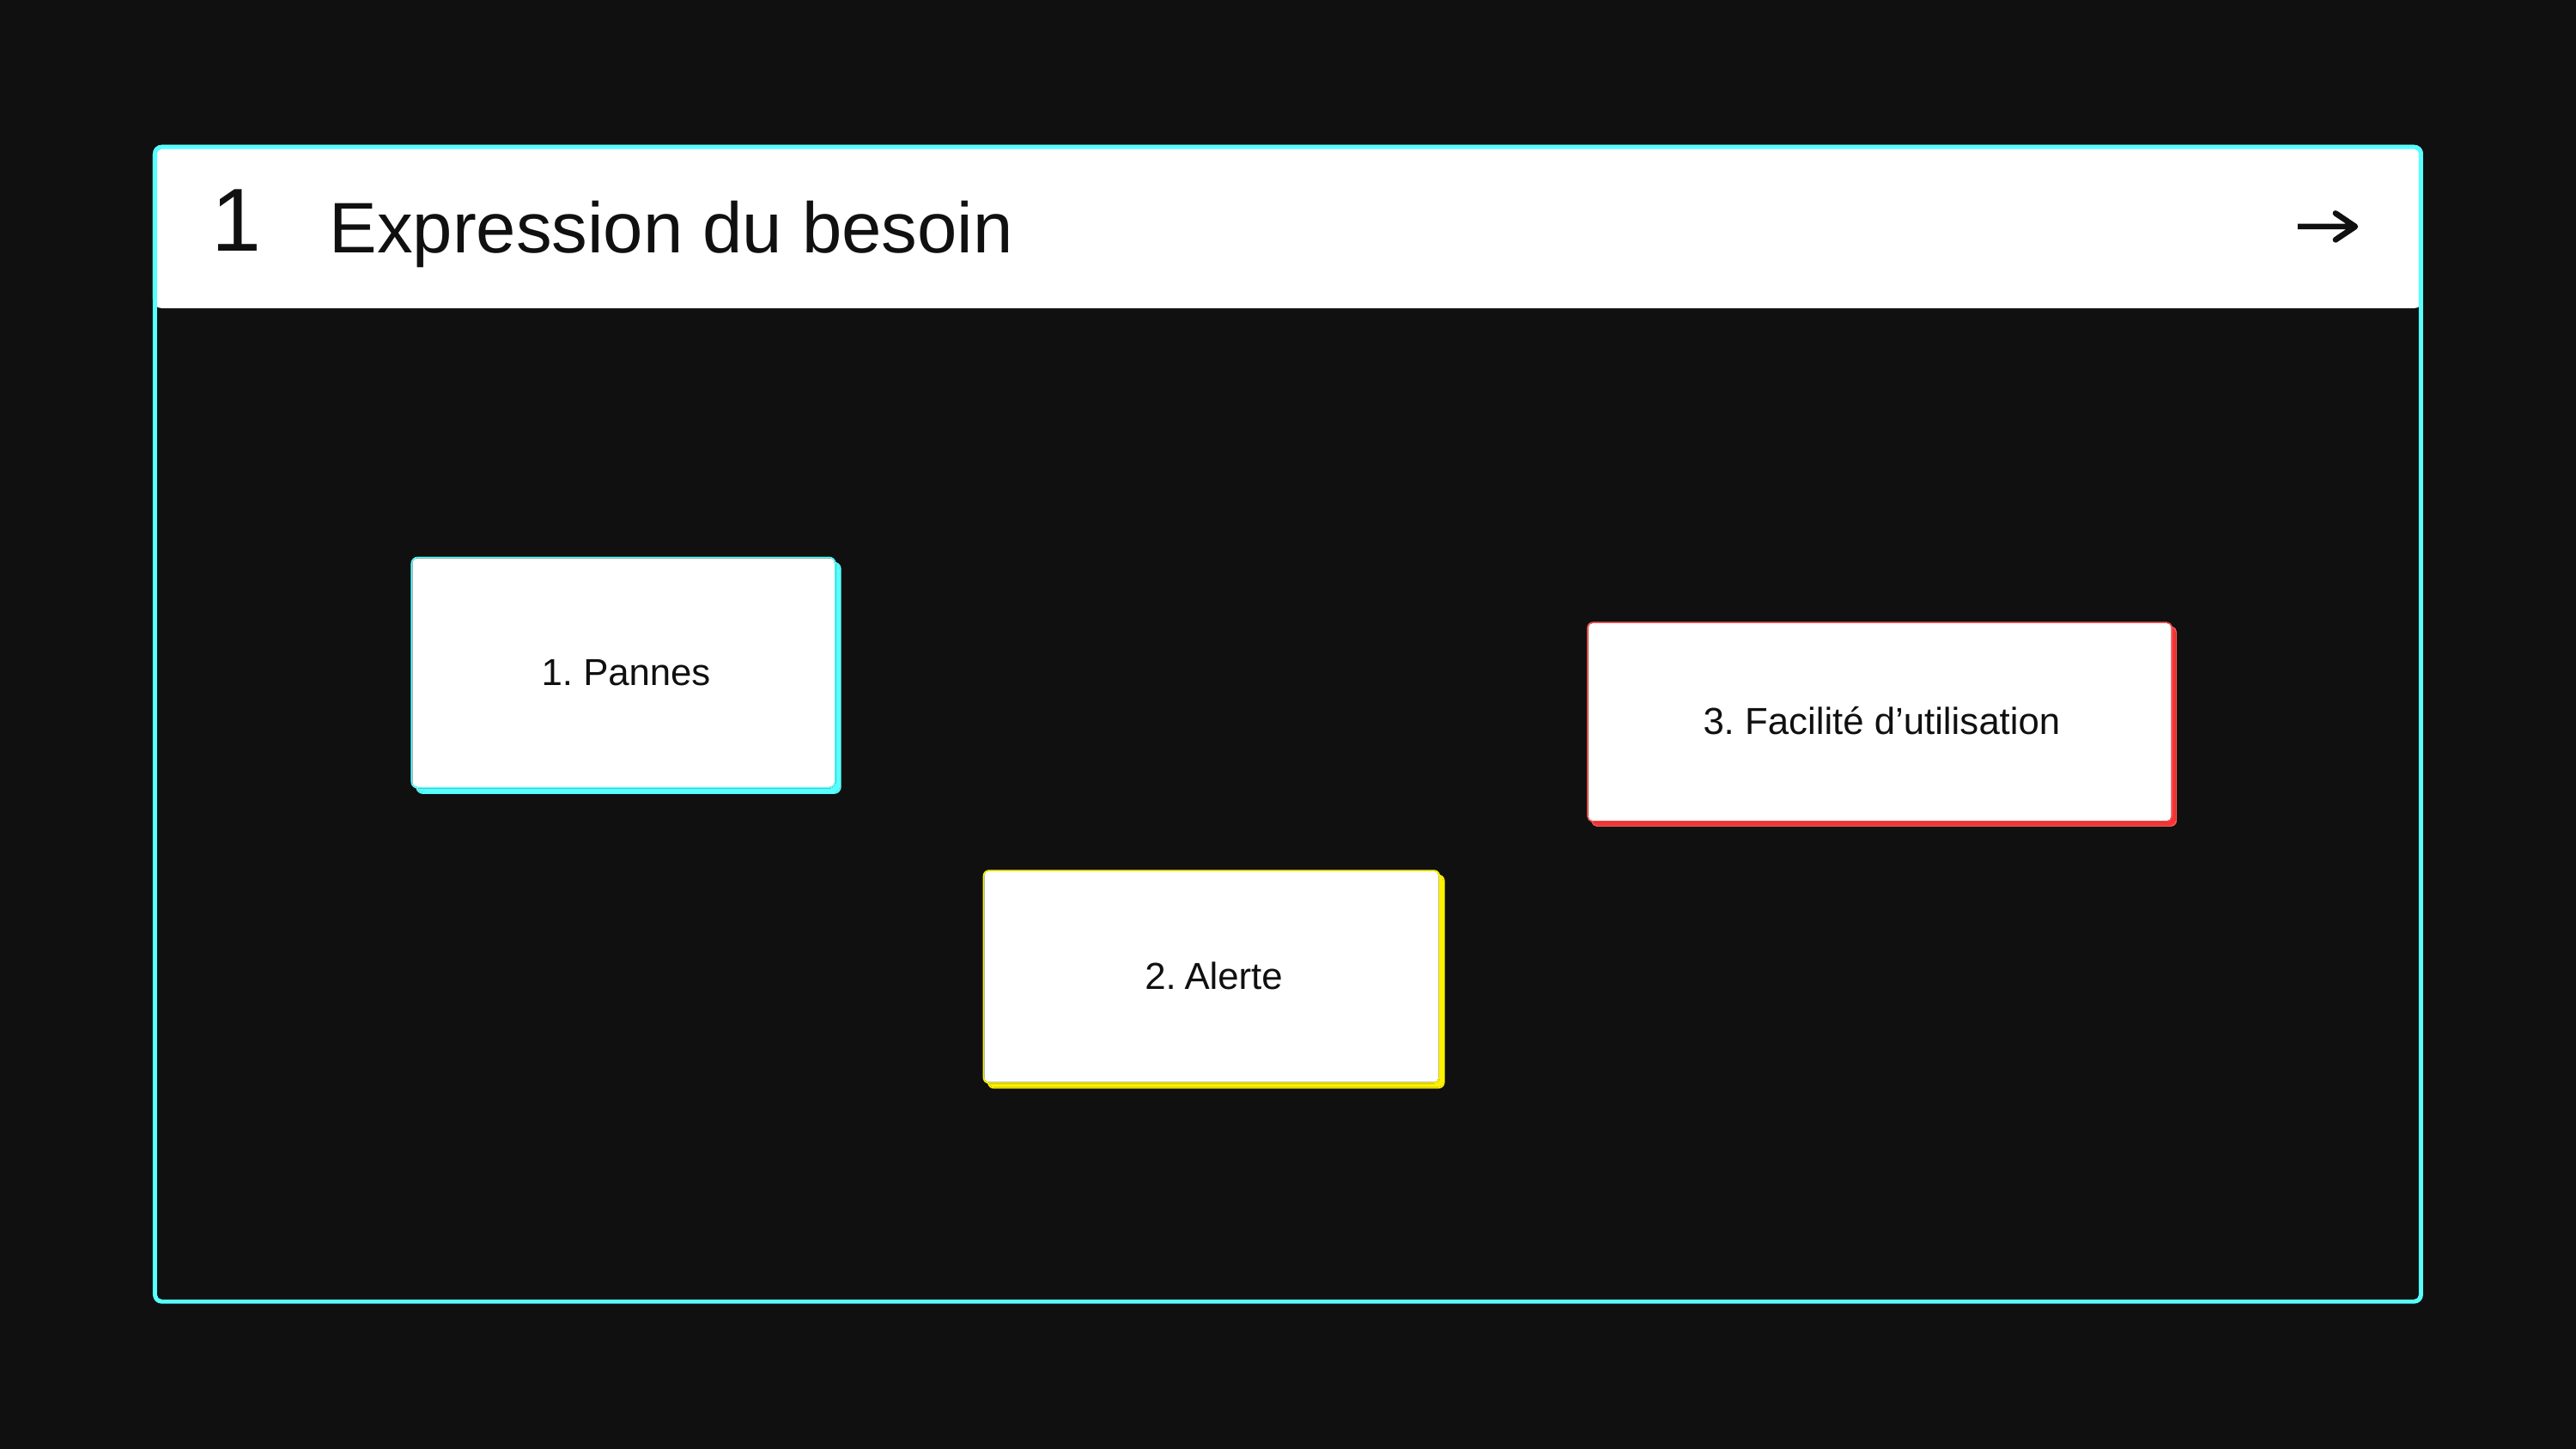

Expression du besoin
1

1. Pannes

3. Facilité d’utilisation

2. Alerte